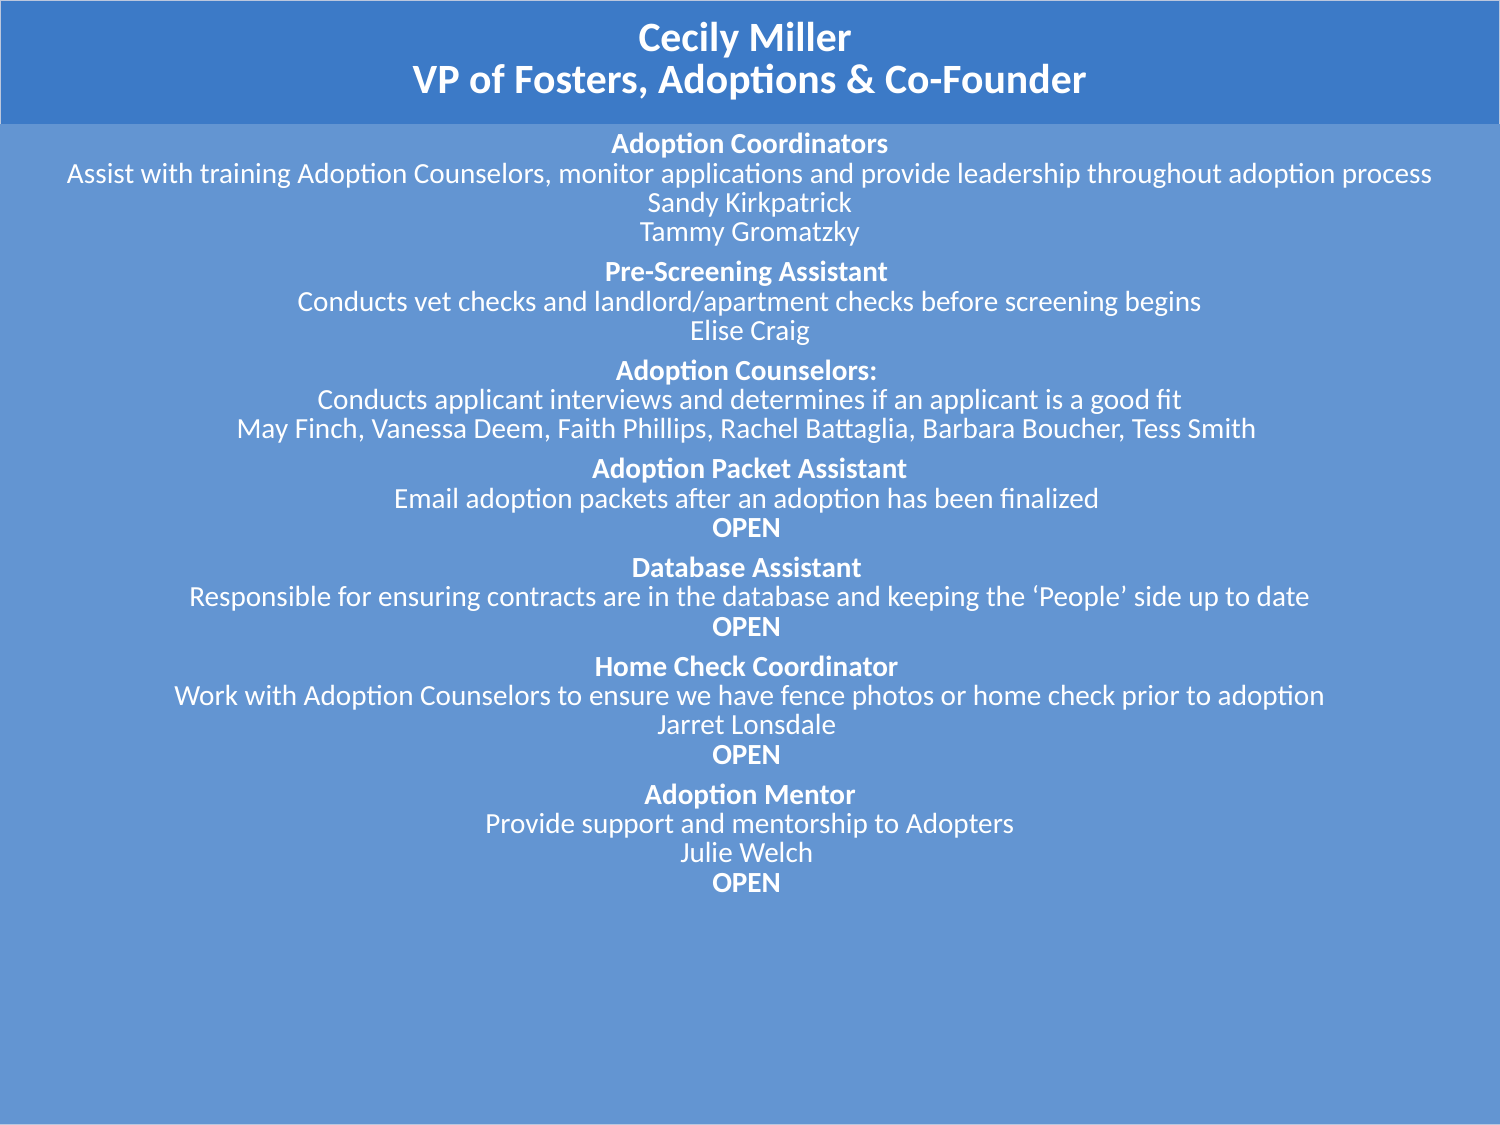

| Cecily Miller VP of Fosters, Adoptions & Co-Founder |
| --- |
| Adoption Coordinators Assist with training Adoption Counselors, monitor applications and provide leadership throughout adoption process Sandy Kirkpatrick Tammy Gromatzky Pre-Screening Assistant Conducts vet checks and landlord/apartment checks before screening begins Elise Craig Adoption Counselors: Conducts applicant interviews and determines if an applicant is a good fit May Finch, Vanessa Deem, Faith Phillips, Rachel Battaglia, Barbara Boucher, Tess Smith Adoption Packet Assistant Email adoption packets after an adoption has been finalized OPEN Database Assistant Responsible for ensuring contracts are in the database and keeping the ‘People’ side up to date OPEN Home Check Coordinator Work with Adoption Counselors to ensure we have fence photos or home check prior to adoption Jarret Lonsdale OPEN Adoption Mentor Provide support and mentorship to Adopters Julie Welch OPEN |